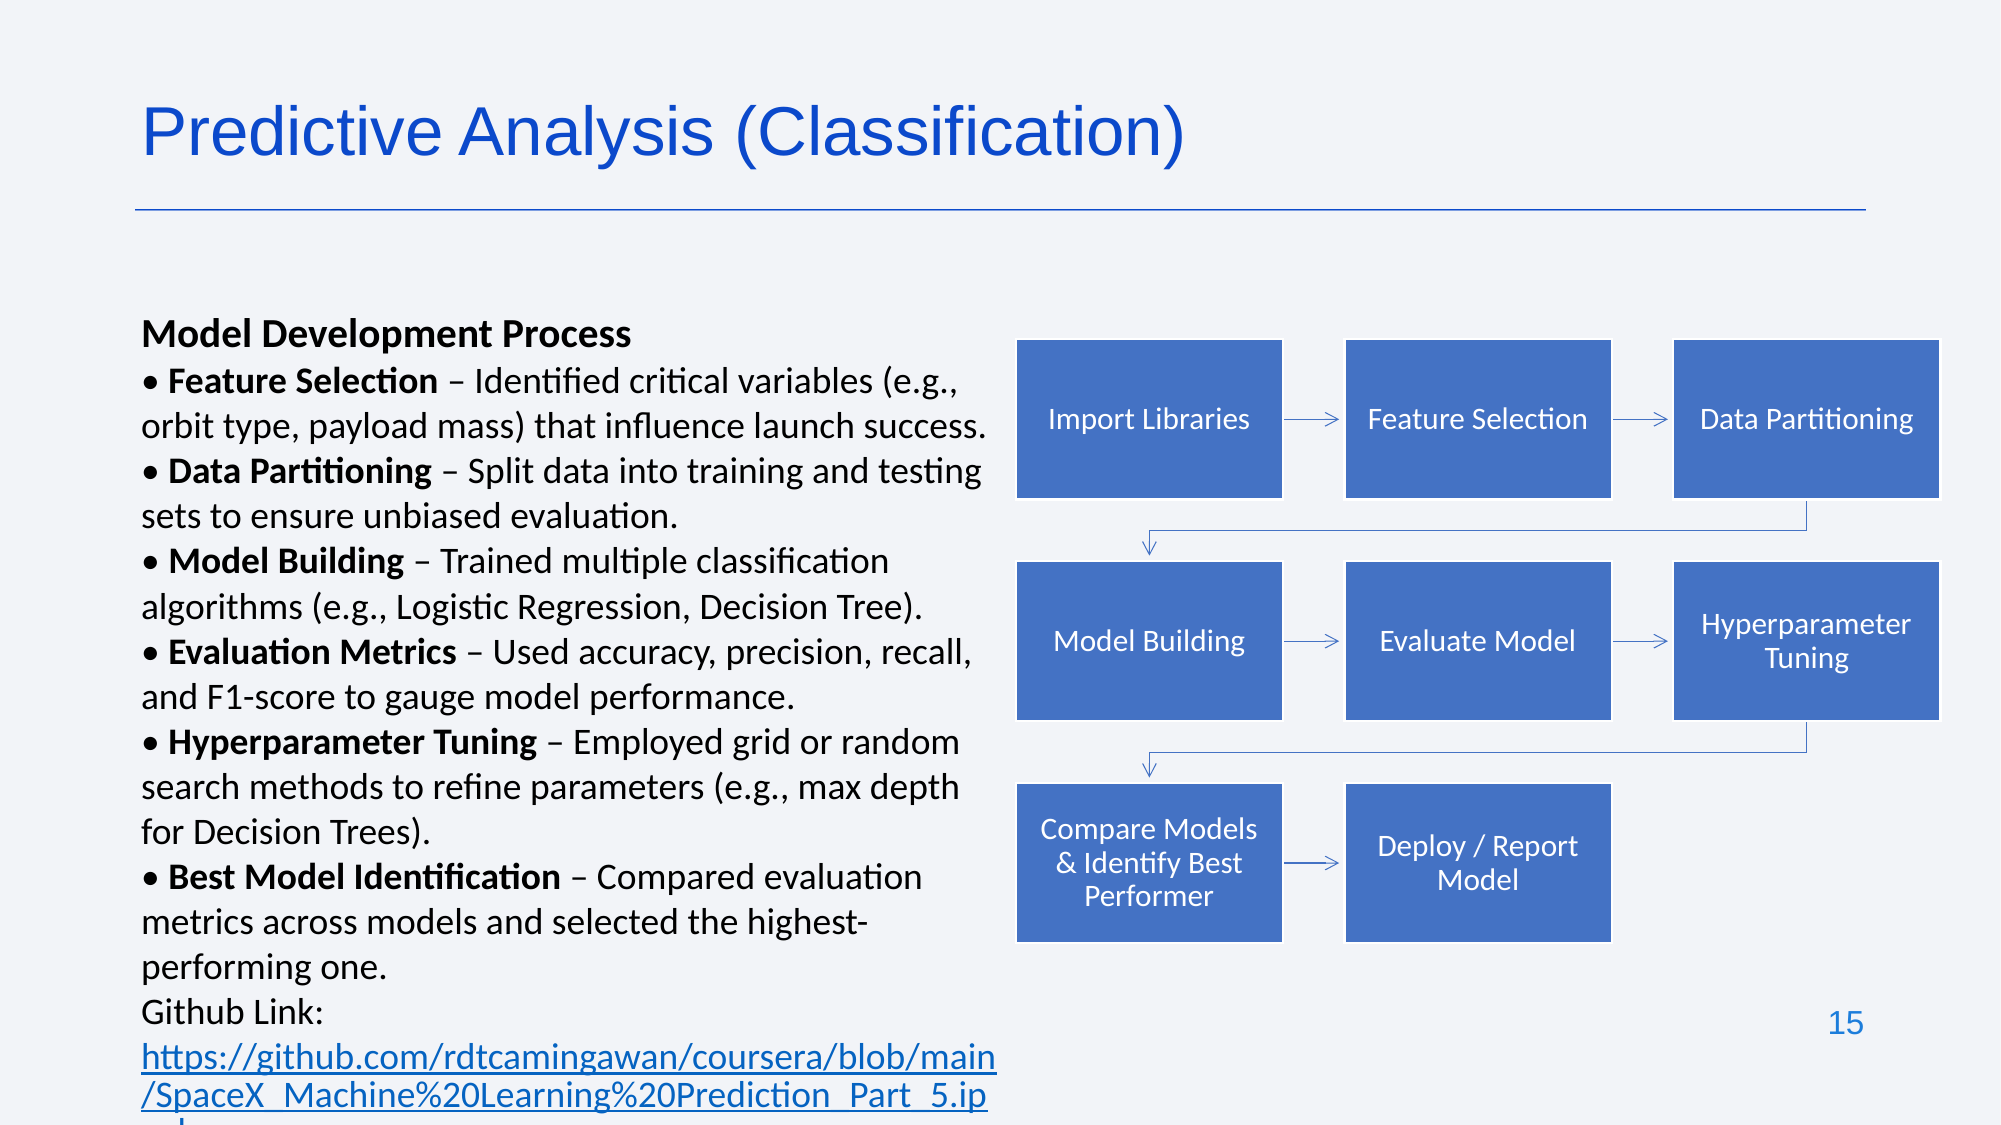

Predictive Analysis (Classification)

Import Libraries

Feature Selection

Data Partitioning

Model Building

Evaluate Model

Hyperparameter Tuning

Compare Models & Identify Best Performer
Deploy / Report Model
Model Development Process
• Feature Selection – Identified critical variables (e.g., orbit type, payload mass) that influence launch success.
• Data Partitioning – Split data into training and testing sets to ensure unbiased evaluation.
• Model Building – Trained multiple classification algorithms (e.g., Logistic Regression, Decision Tree).
• Evaluation Metrics – Used accuracy, precision, recall, and F1-score to gauge model performance.
• Hyperparameter Tuning – Employed grid or random search methods to refine parameters (e.g., max depth for Decision Trees).
• Best Model Identification – Compared evaluation metrics across models and selected the highest-performing one.
Github Link: https://github.com/rdtcamingawan/coursera/blob/main/SpaceX_Machine%20Learning%20Prediction_Part_5.ipynb
15